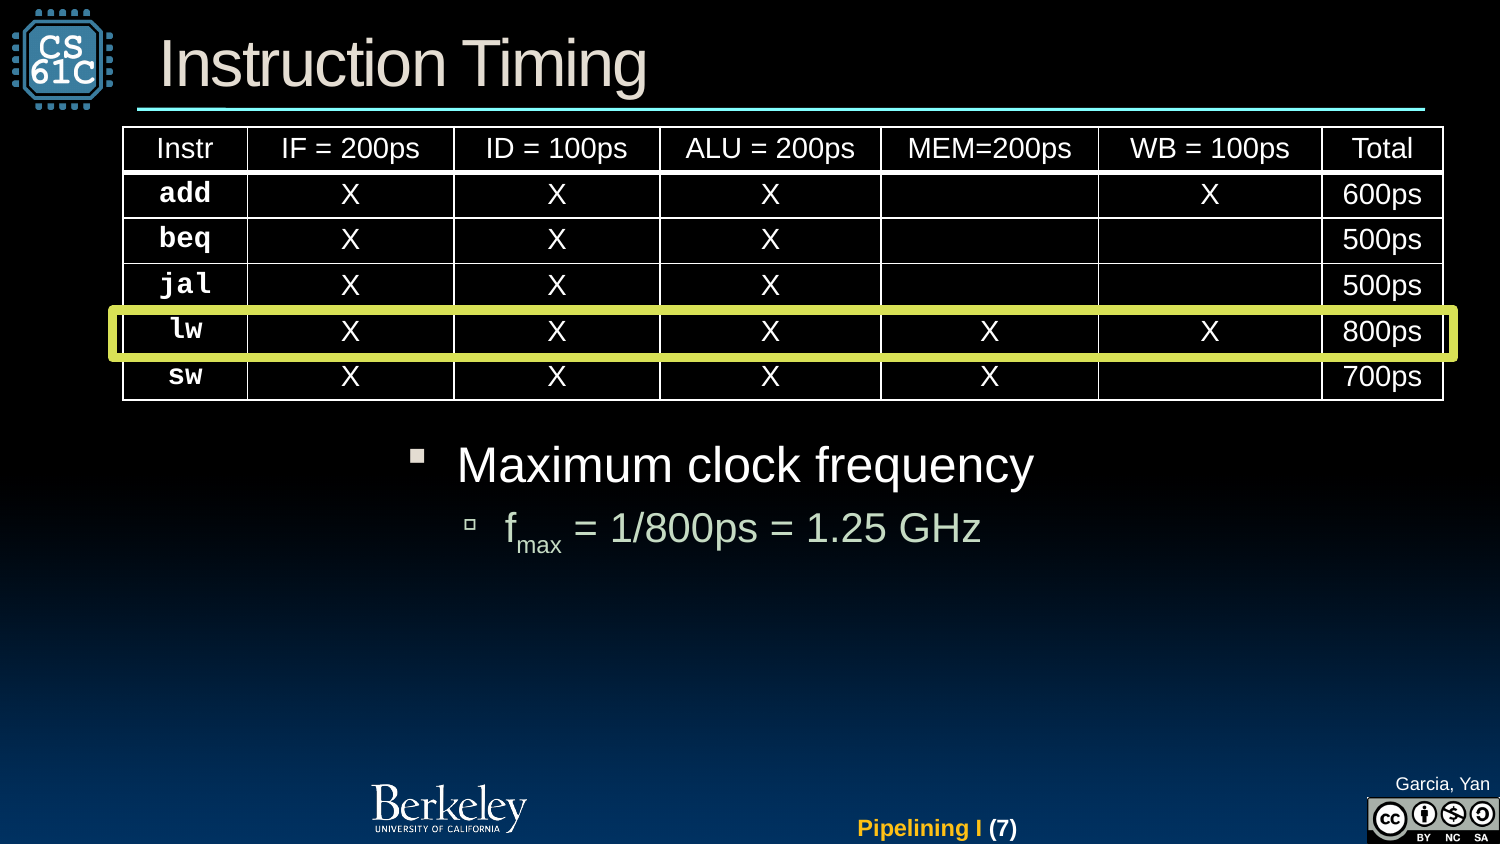

# Instruction Timing
| Instr | IF = 200ps | ID = 100ps | ALU = 200ps | MEM=200ps | WB = 100ps | Total |
| --- | --- | --- | --- | --- | --- | --- |
| add | X | X | X |  | X | 600ps |
| beq | X | X | X |  |  | 500ps |
| jal | X | X | X |  |  | 500ps |
| lw | X | X | X | X | X | 800ps |
| sw | X | X | X | X |  | 700ps |

Maximum clock frequency
fmax = 1/800ps = 1.25 GHz